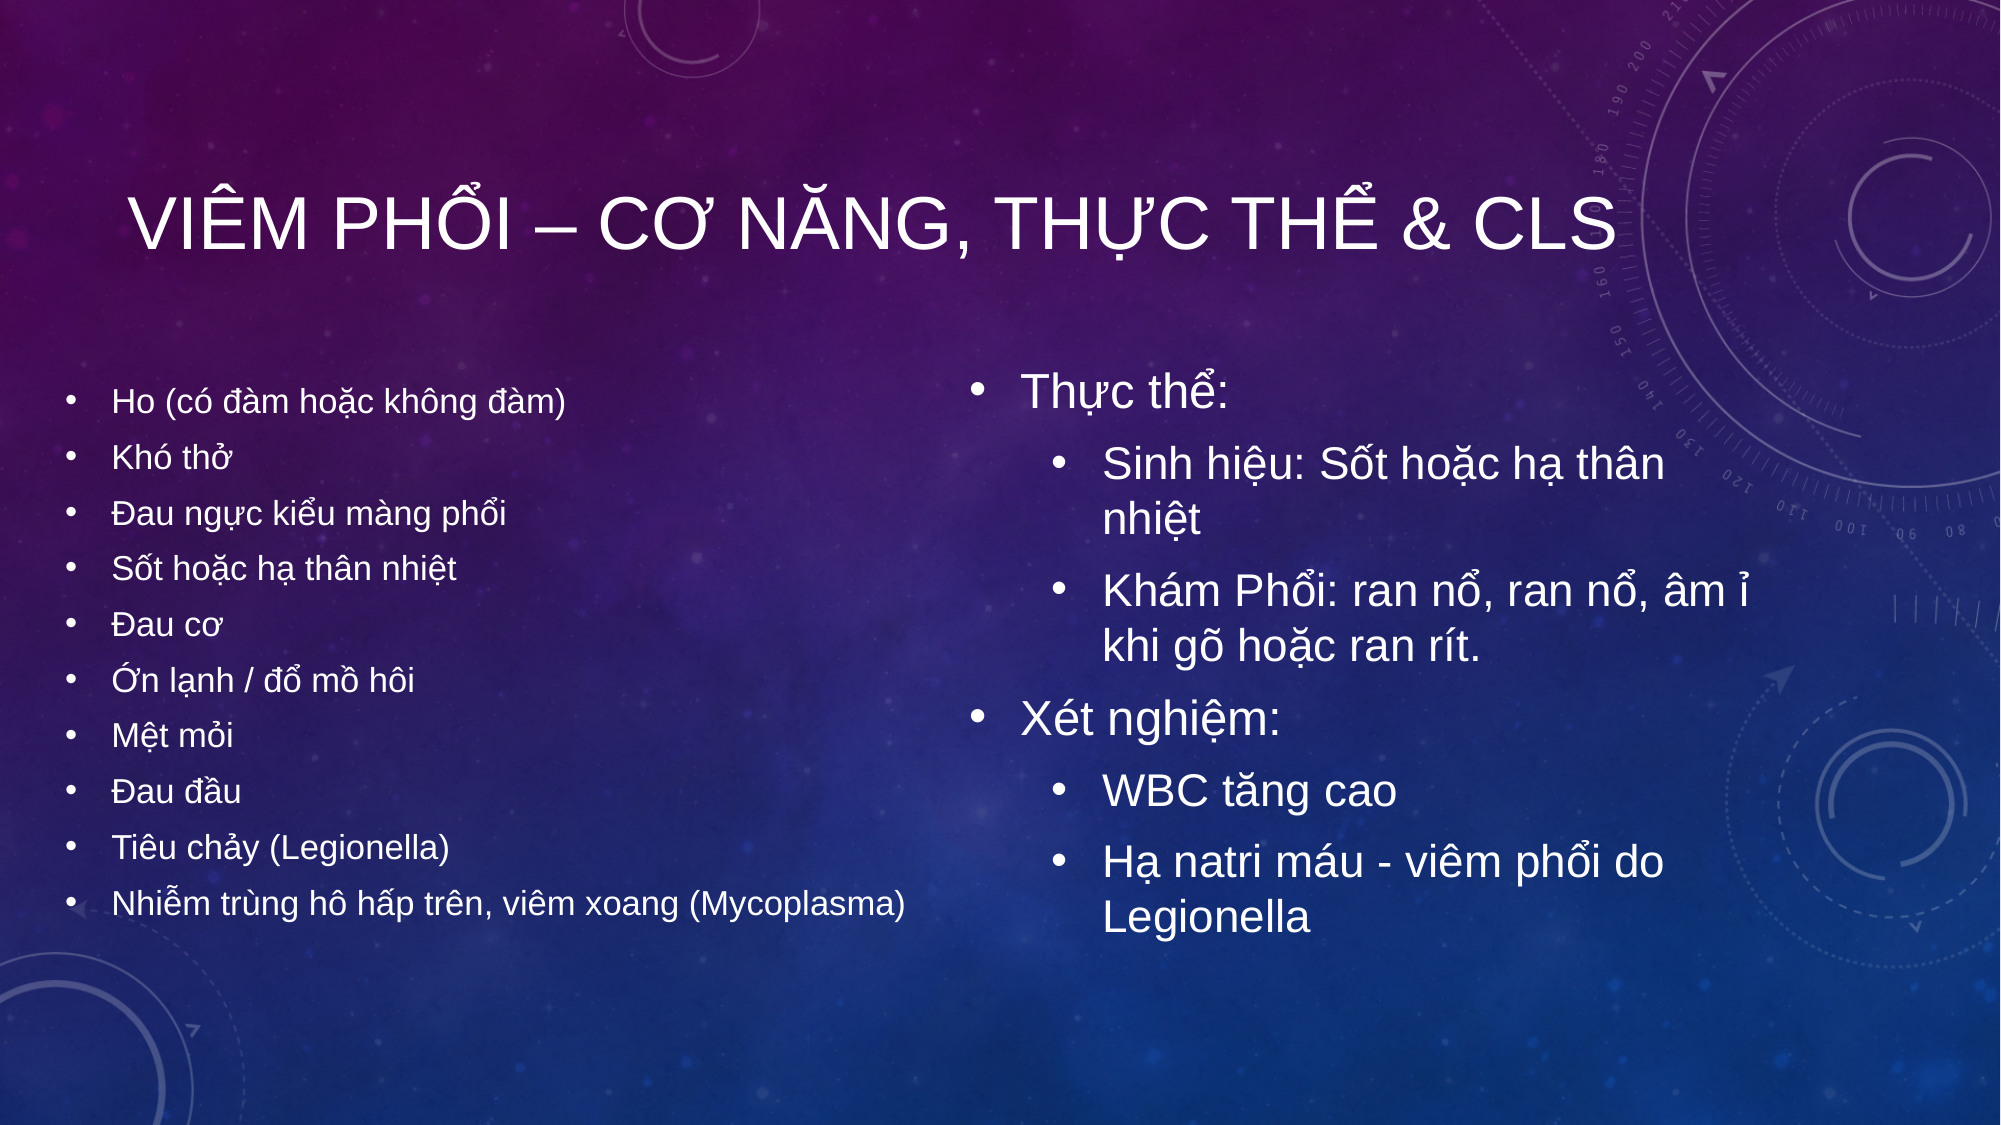

# Viêm phổi – cơ năng, thực thể & CLS
Ho (có đàm hoặc không đàm)
Khó thở
Đau ngực kiểu màng phổi
Sốt hoặc hạ thân nhiệt
Đau cơ
Ớn lạnh / đổ mồ hôi
Mệt mỏi
Đau đầu
Tiêu chảy (Legionella)
Nhiễm trùng hô hấp trên, viêm xoang (Mycoplasma)
Thực thể:
Sinh hiệu: Sốt hoặc hạ thân nhiệt
Khám Phổi: ran nổ, ran nổ, âm ỉ khi gõ hoặc ran rít.
Xét nghiệm:
WBC tăng cao
Hạ natri máu - viêm phổi do Legionella